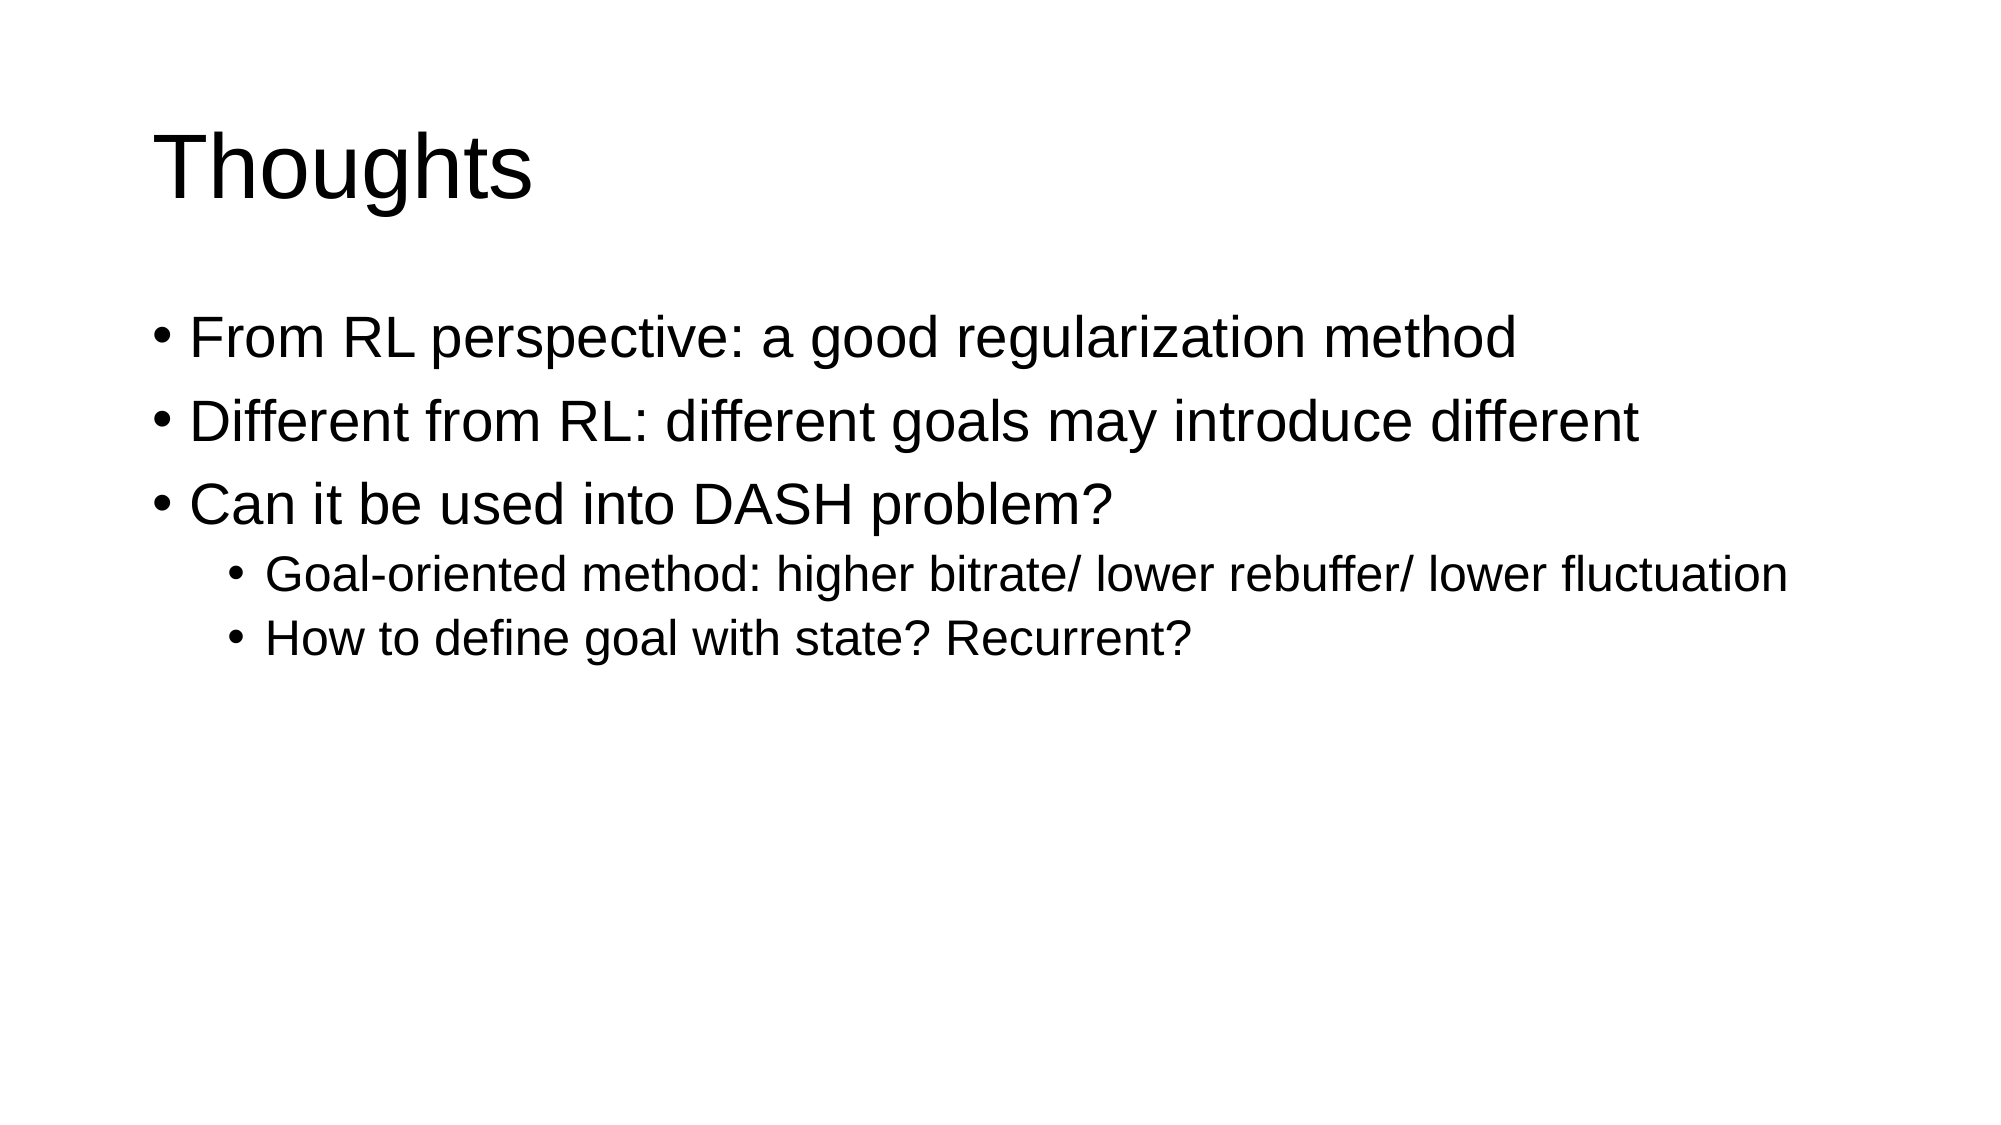

# Thoughts
From RL perspective: a good regularization method
Different from RL: different goals may introduce different
Can it be used into DASH problem?
Goal-oriented method: higher bitrate/ lower rebuffer/ lower fluctuation
How to define goal with state? Recurrent?